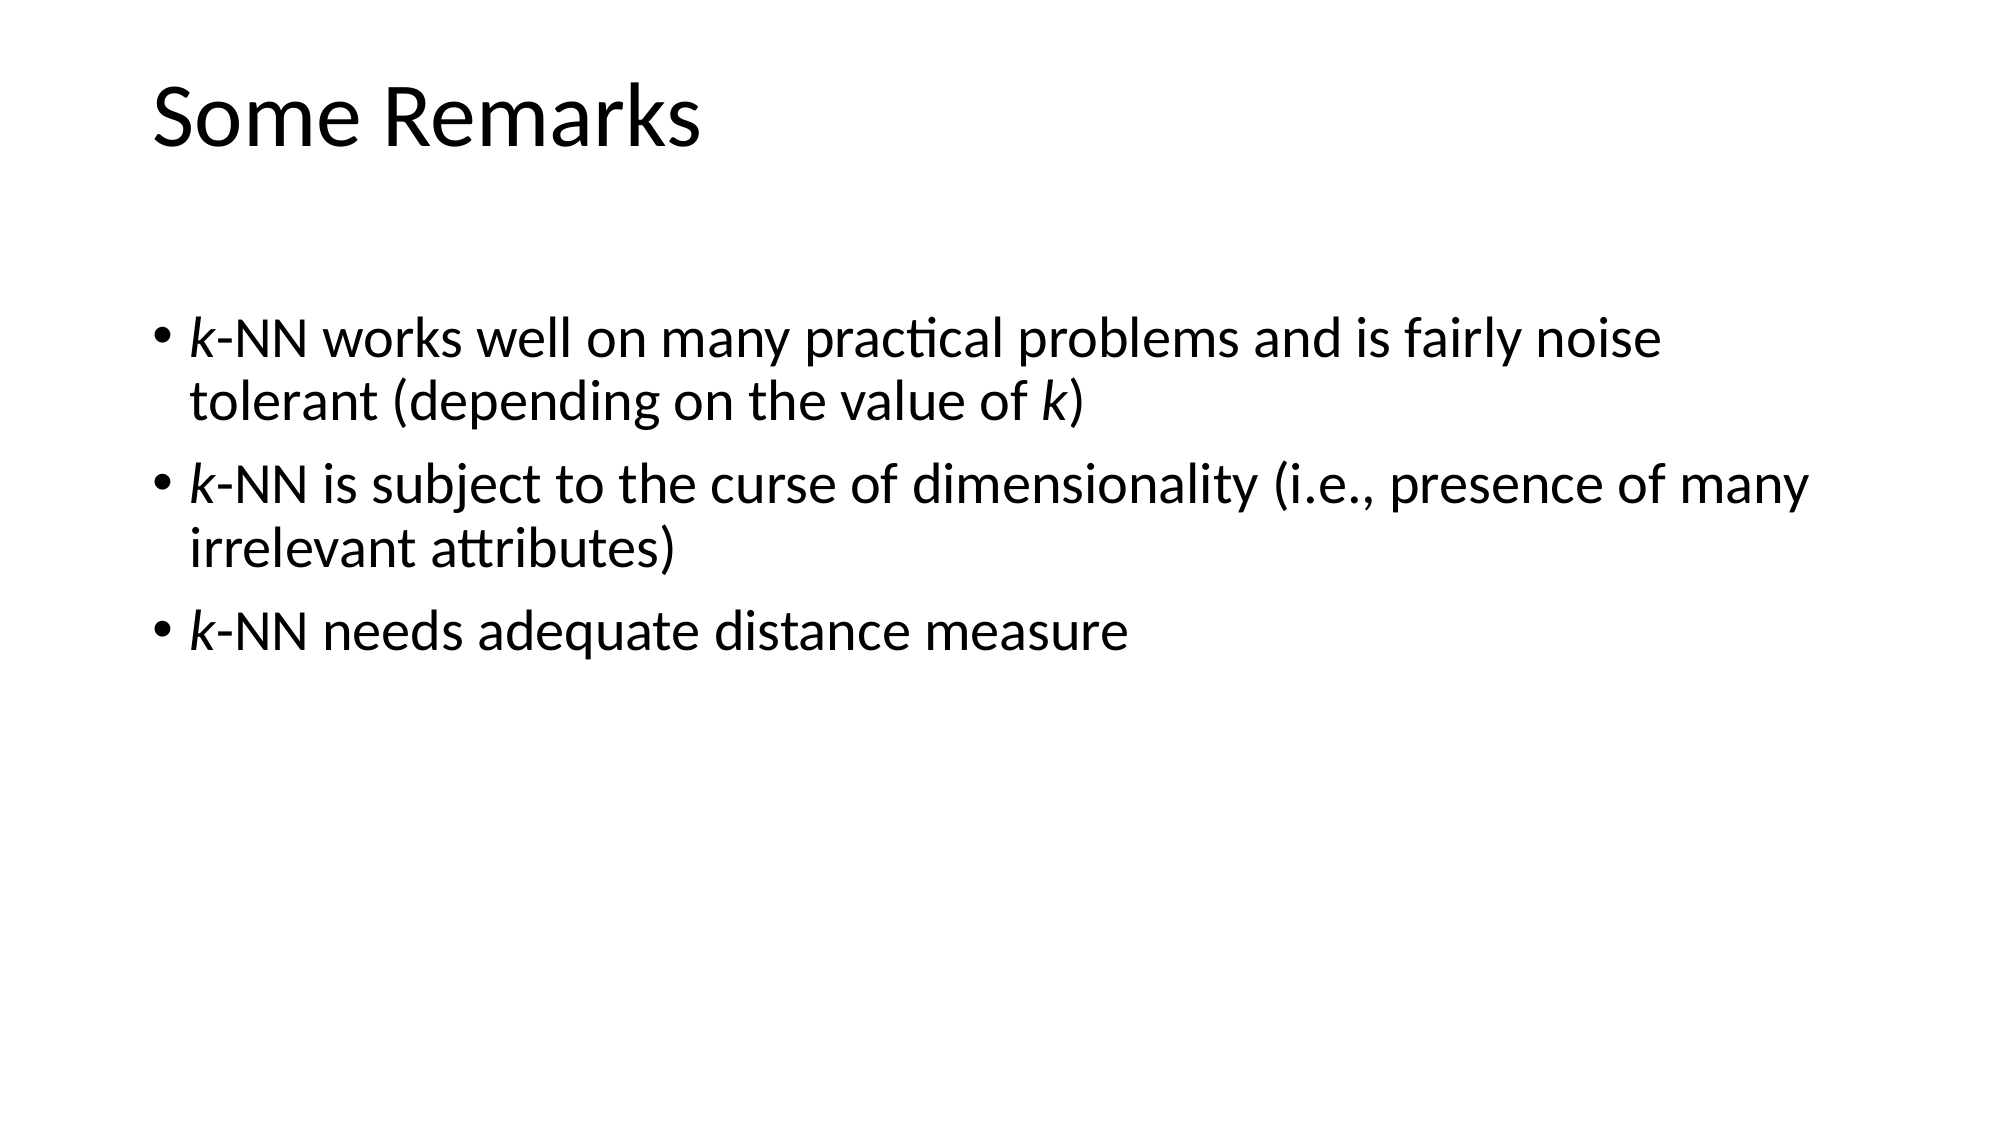

# Some Remarks
k-NN works well on many practical problems and is fairly noise tolerant (depending on the value of k)
k-NN is subject to the curse of dimensionality (i.e., presence of many irrelevant attributes)
k-NN needs adequate distance measure